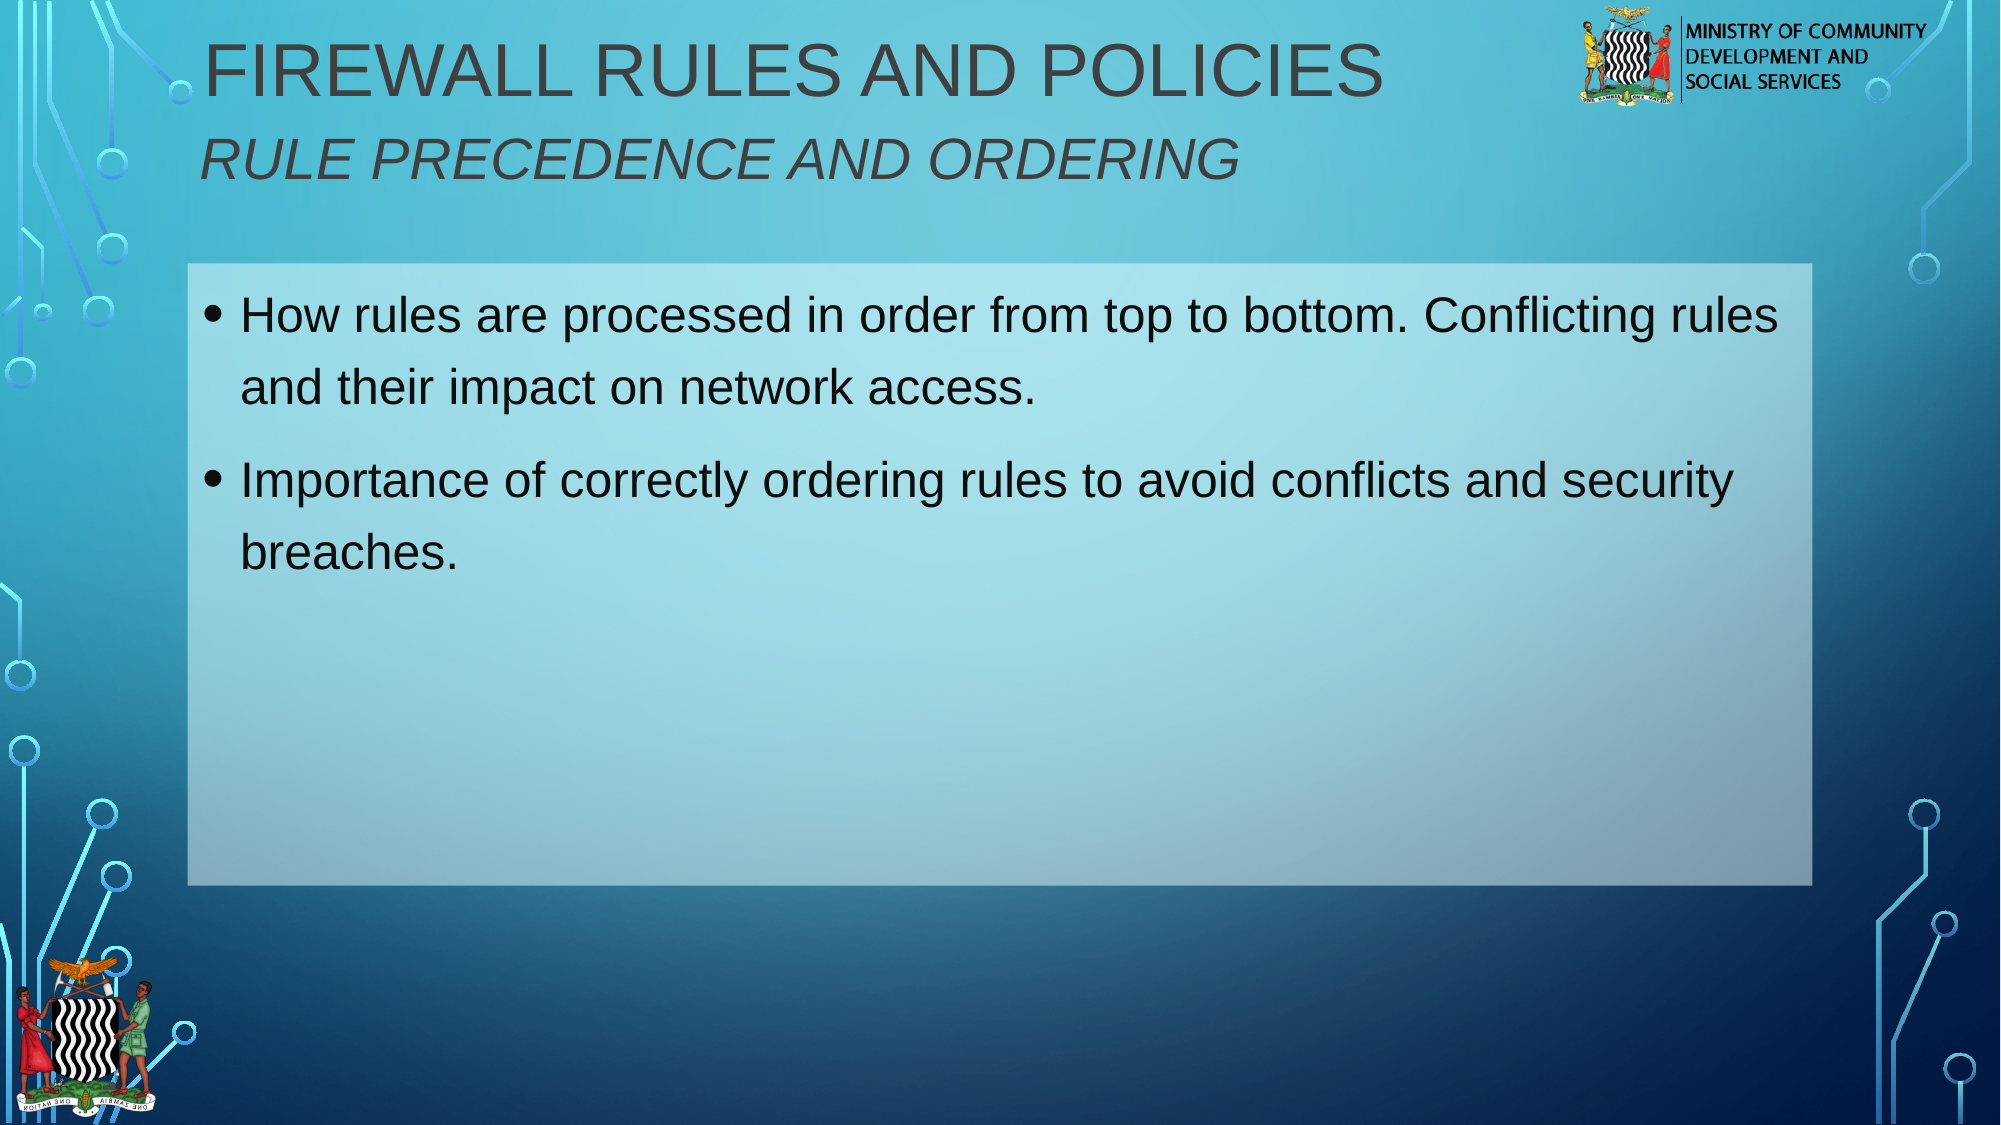

# Firewall Rules and Policies
 Rule Precedence and Ordering
How rules are processed in order from top to bottom. Conflicting rules and their impact on network access.
Importance of correctly ordering rules to avoid conflicts and security breaches.